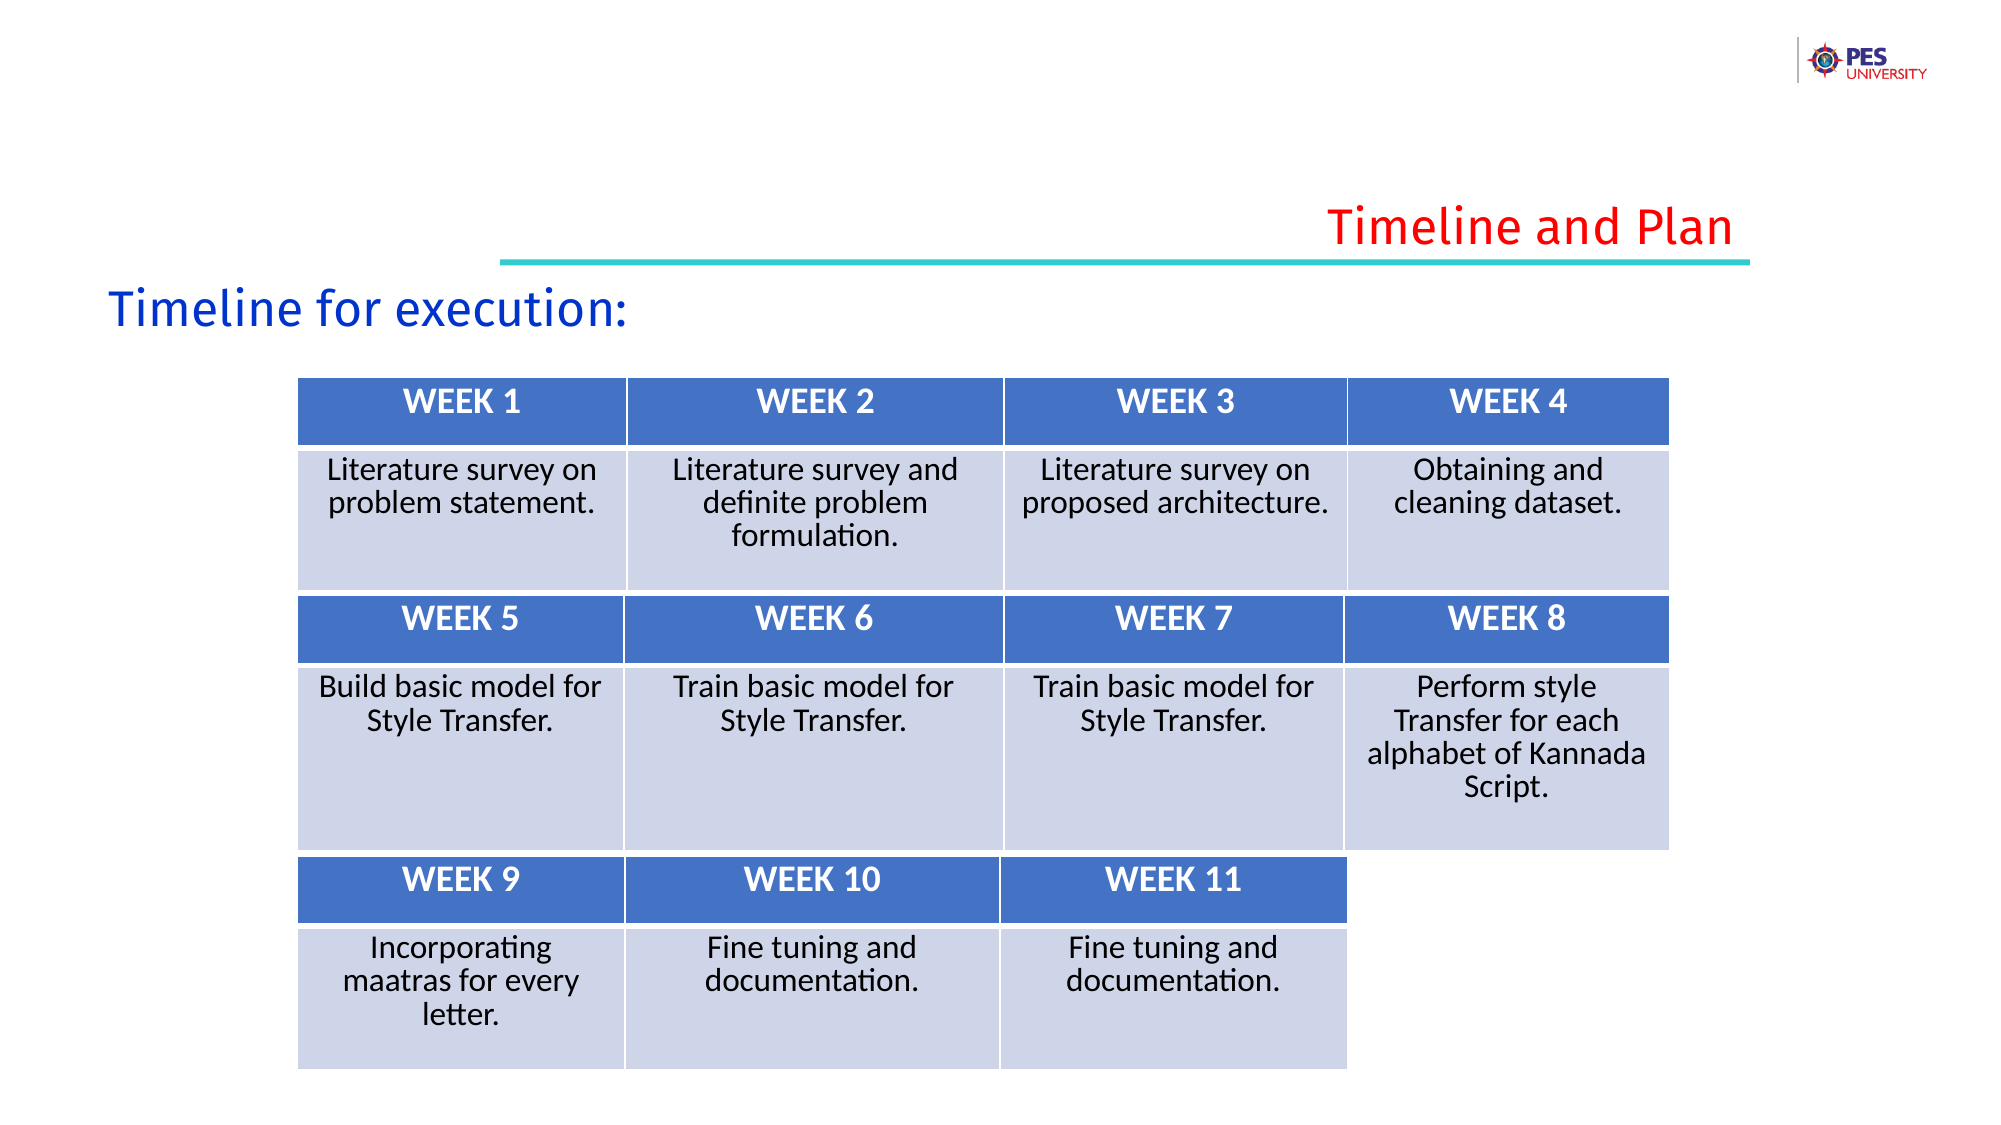

Timeline and Plan

Timeline for execution:
| WEEK 1 | WEEK 2 | WEEK 3 | WEEK 4 |
| --- | --- | --- | --- |
| Literature survey on problem statement. | Literature survey and definite problem formulation. | Literature survey on proposed architecture. | Obtaining and cleaning dataset. |
| WEEK 5 | WEEK 6 | WEEK 7 | WEEK 8 |
| --- | --- | --- | --- |
| Build basic model for Style Transfer. | Train basic model for Style Transfer. | Train basic model for Style Transfer. | Perform style Transfer for each alphabet of Kannada Script. |
| WEEK 9 | WEEK 10 | WEEK 11 |
| --- | --- | --- |
| Incorporating maatras for every letter. | Fine tuning and documentation. | Fine tuning and documentation. |